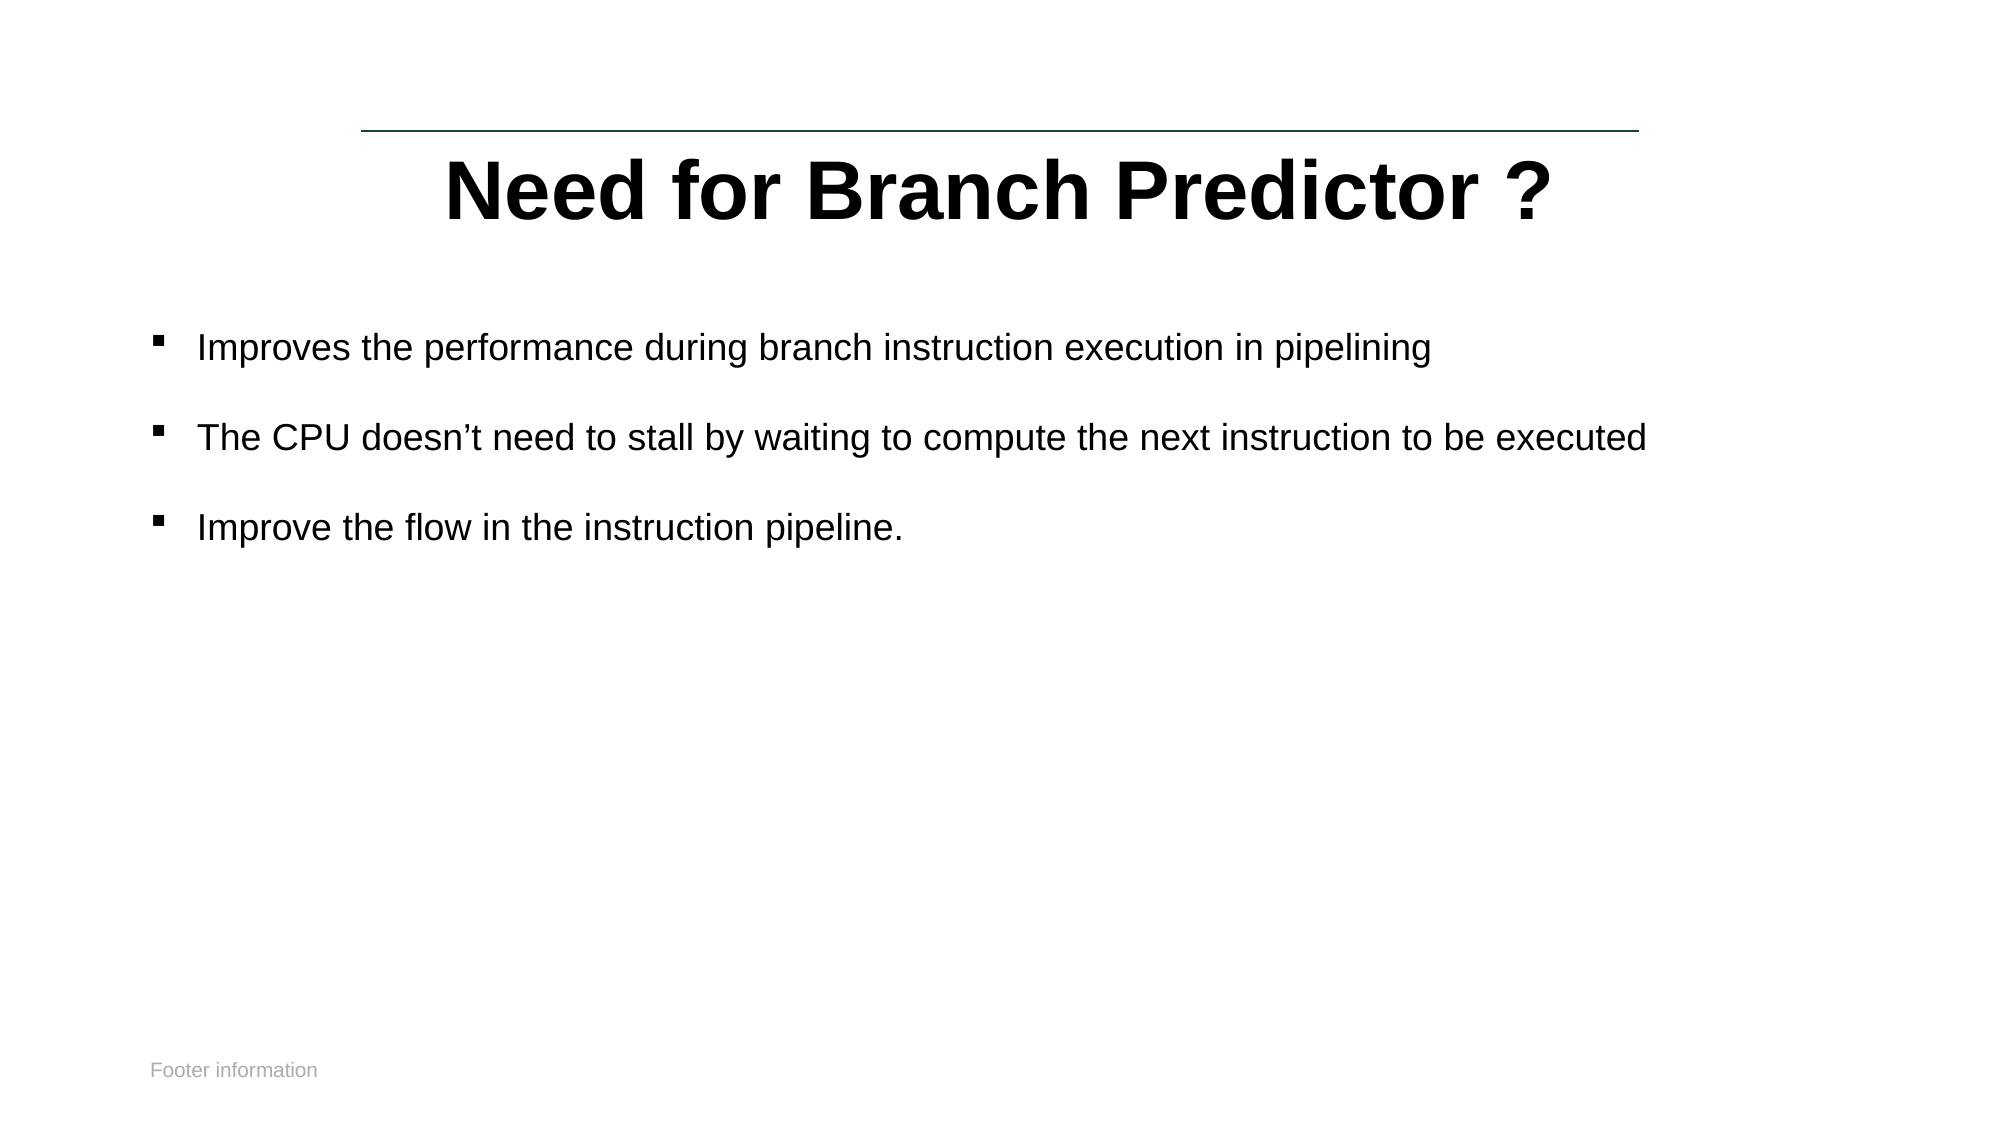

# Need for Branch Predictor ?
Improves the performance during branch instruction execution in pipelining
The CPU doesn’t need to stall by waiting to compute the next instruction to be executed
Improve the flow in the instruction pipeline.
Footer information